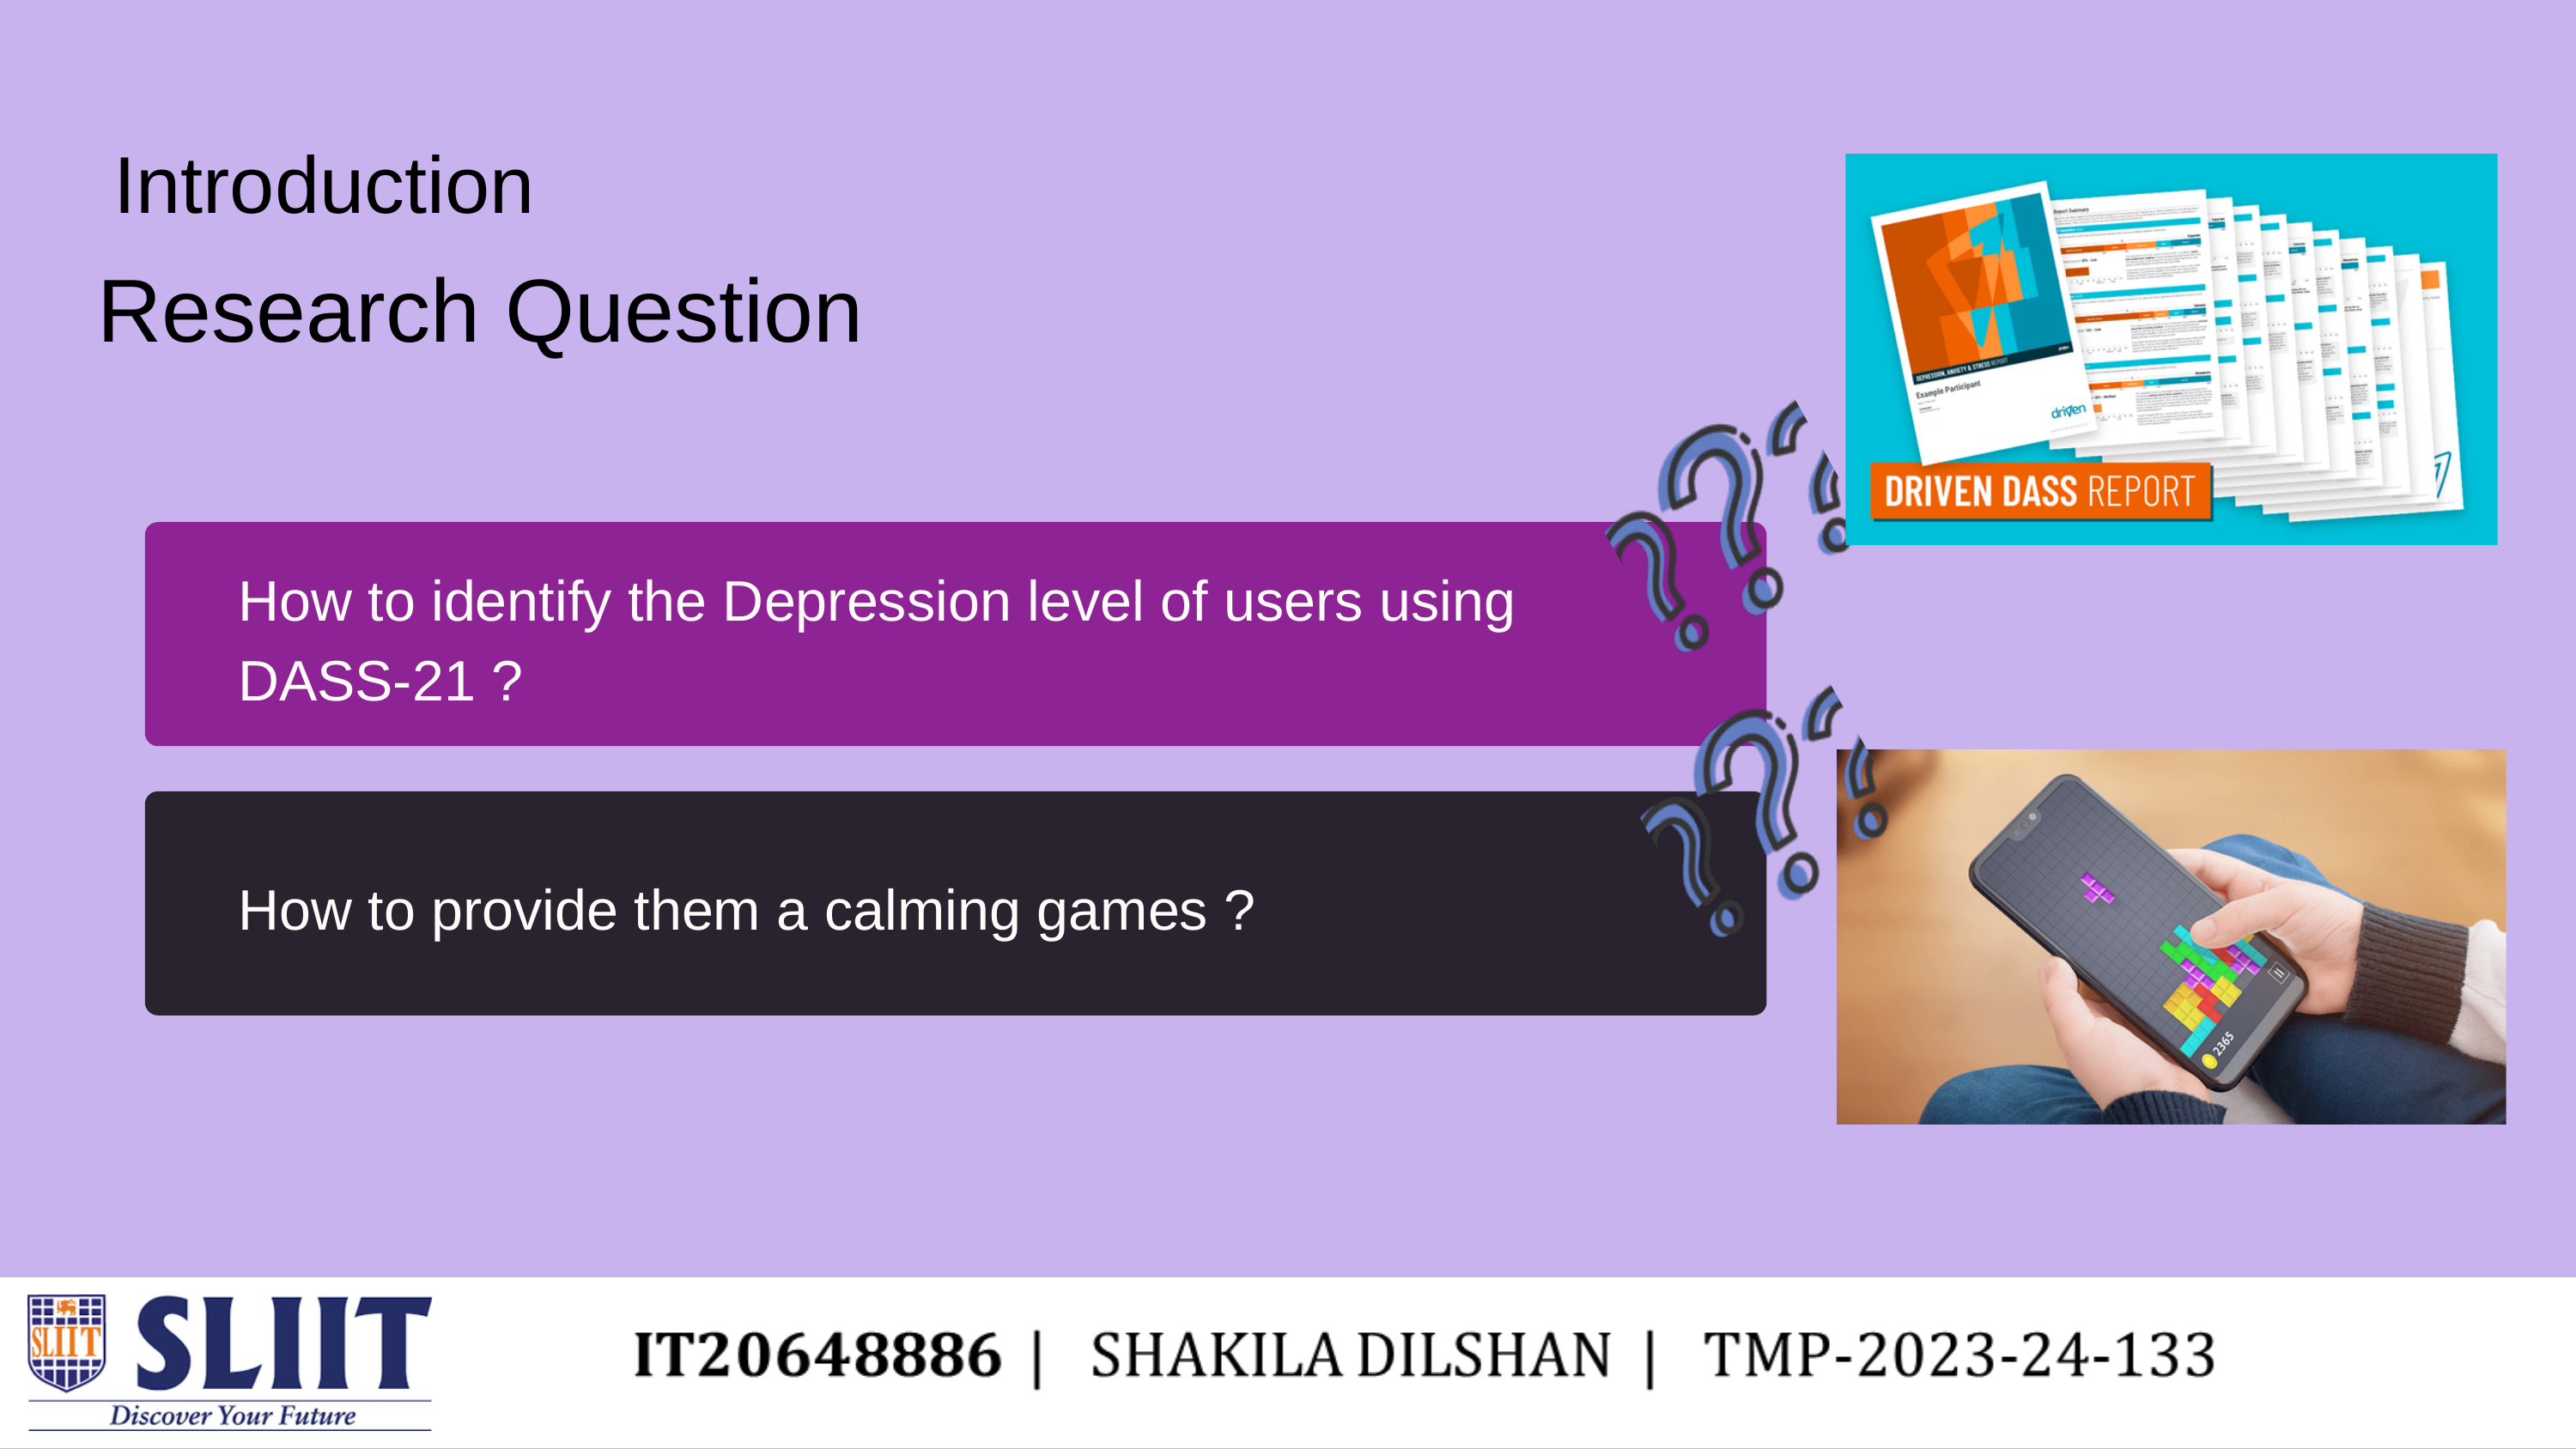

Introduction

Research Question

How to identify the Depression level of users using DASS-21 ?

How to provide them a calming games ?